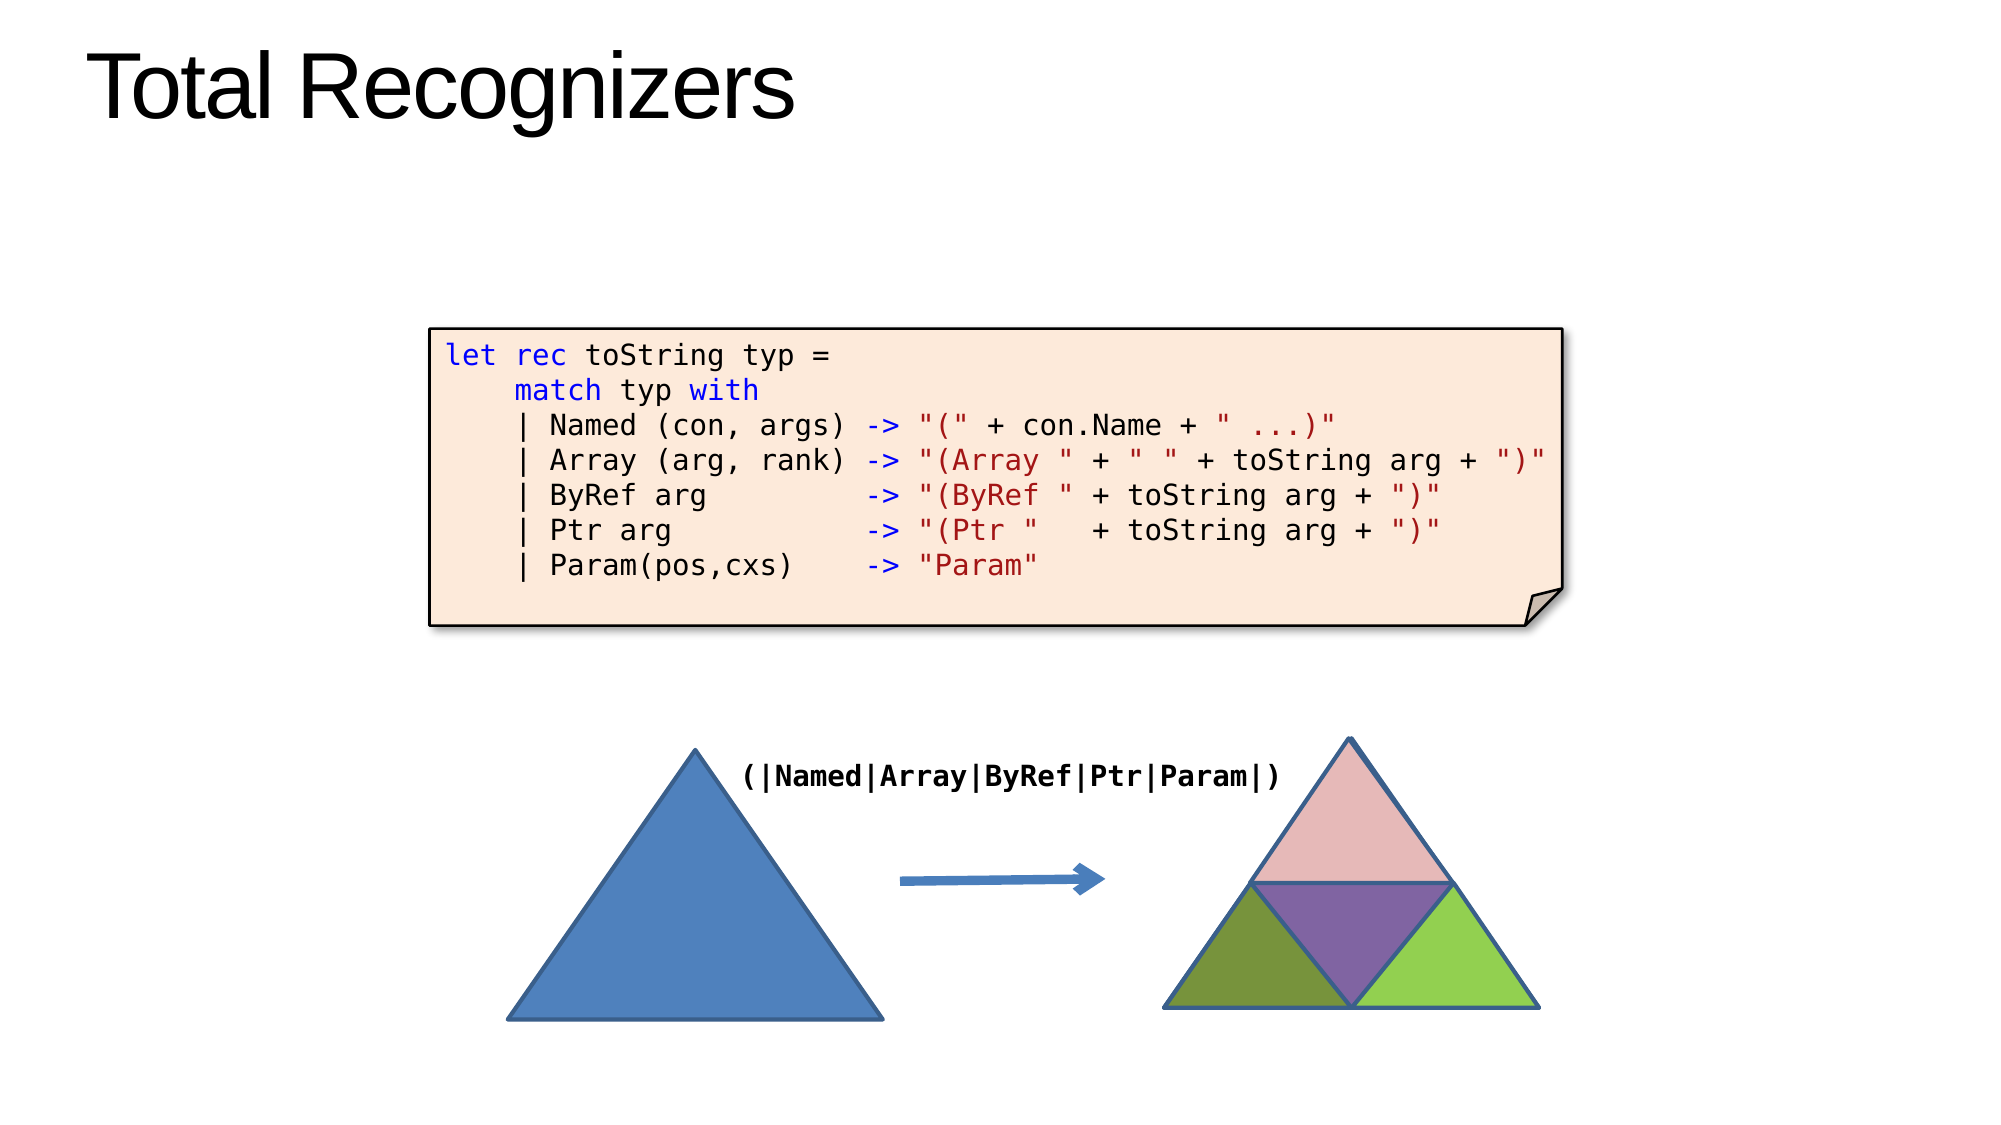

# Total Recognizers
let rec toString typ =
    match typ with
    | Named (con, args) -> "(" + con.Name + " ...)"
    | Array (arg, rank) -> "(Array " + " " + toString arg + ")"
    | ByRef arg         -> "(ByRef " + toString arg + ")"
    | Ptr arg           -> "(Ptr "   + toString arg + ")"
    | Param(pos,cxs)    -> "Param"

(|Named|Array|ByRef|Ptr|Param|)